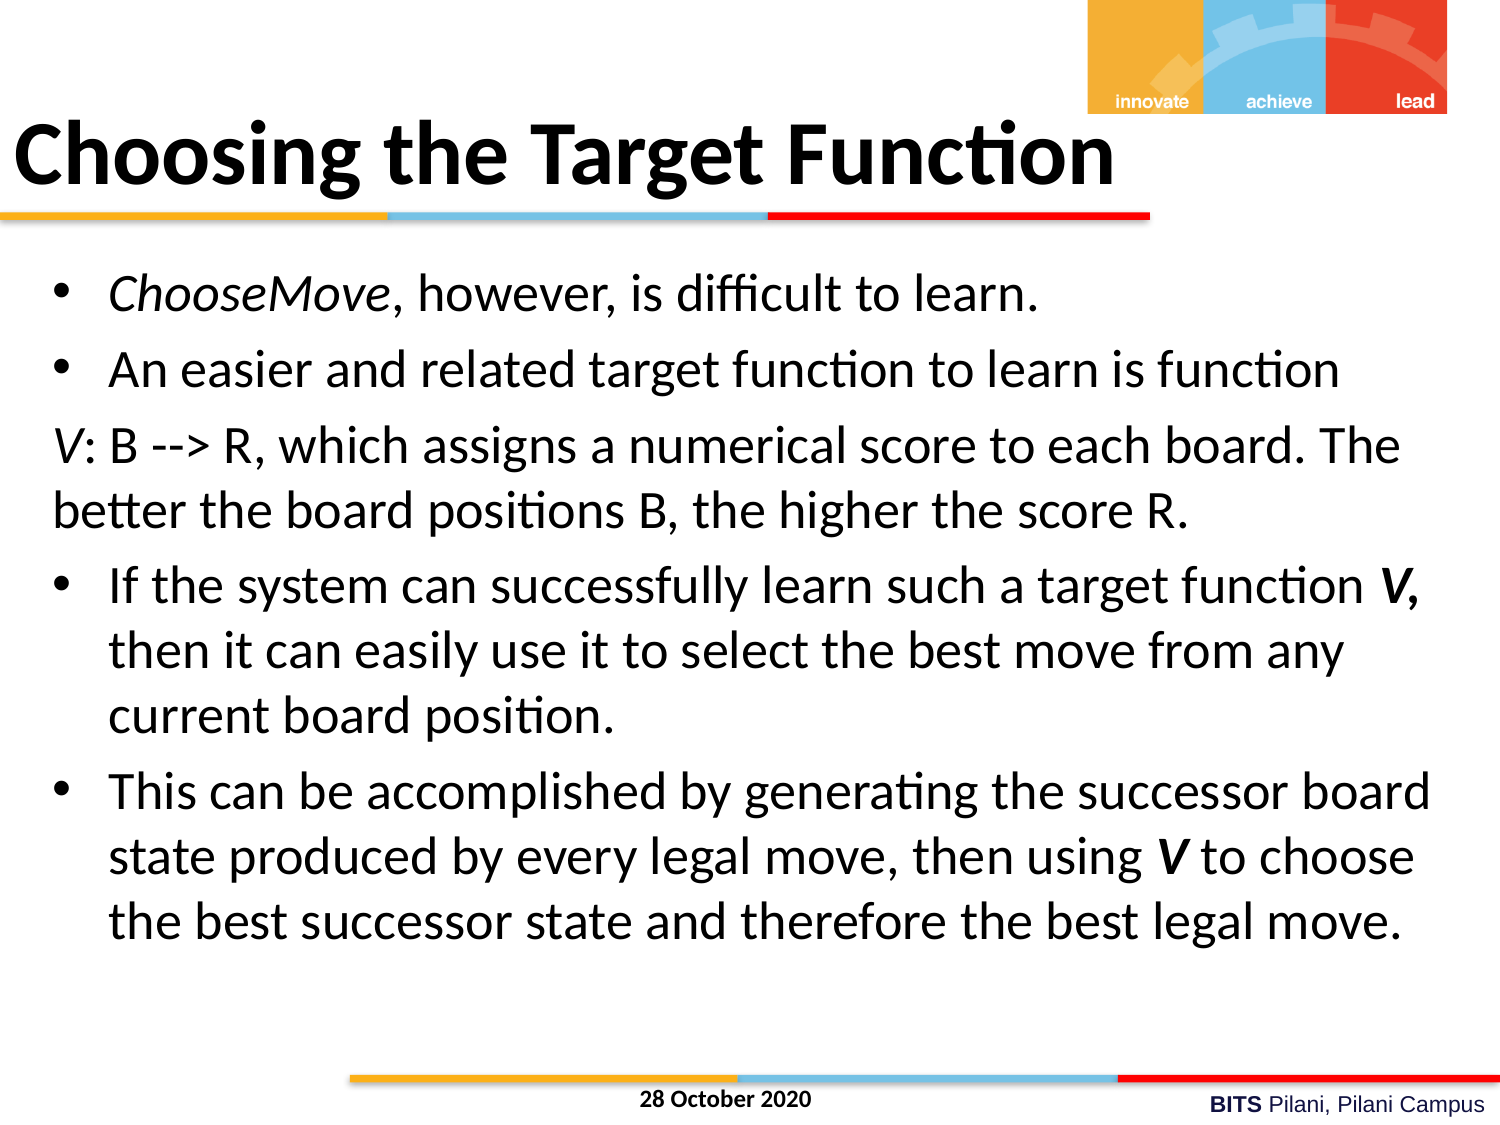

# Choosing the Target Function
ChooseMove, however, is difficult to learn.
An easier and related target function to learn is function
V: B --> R, which assigns a numerical score to each board. The better the board positions B, the higher the score R.
If the system can successfully learn such a target function V, then it can easily use it to select the best move from any current board position.
This can be accomplished by generating the successor board state produced by every legal move, then using V to choose the best successor state and therefore the best legal move.
28 October 2020